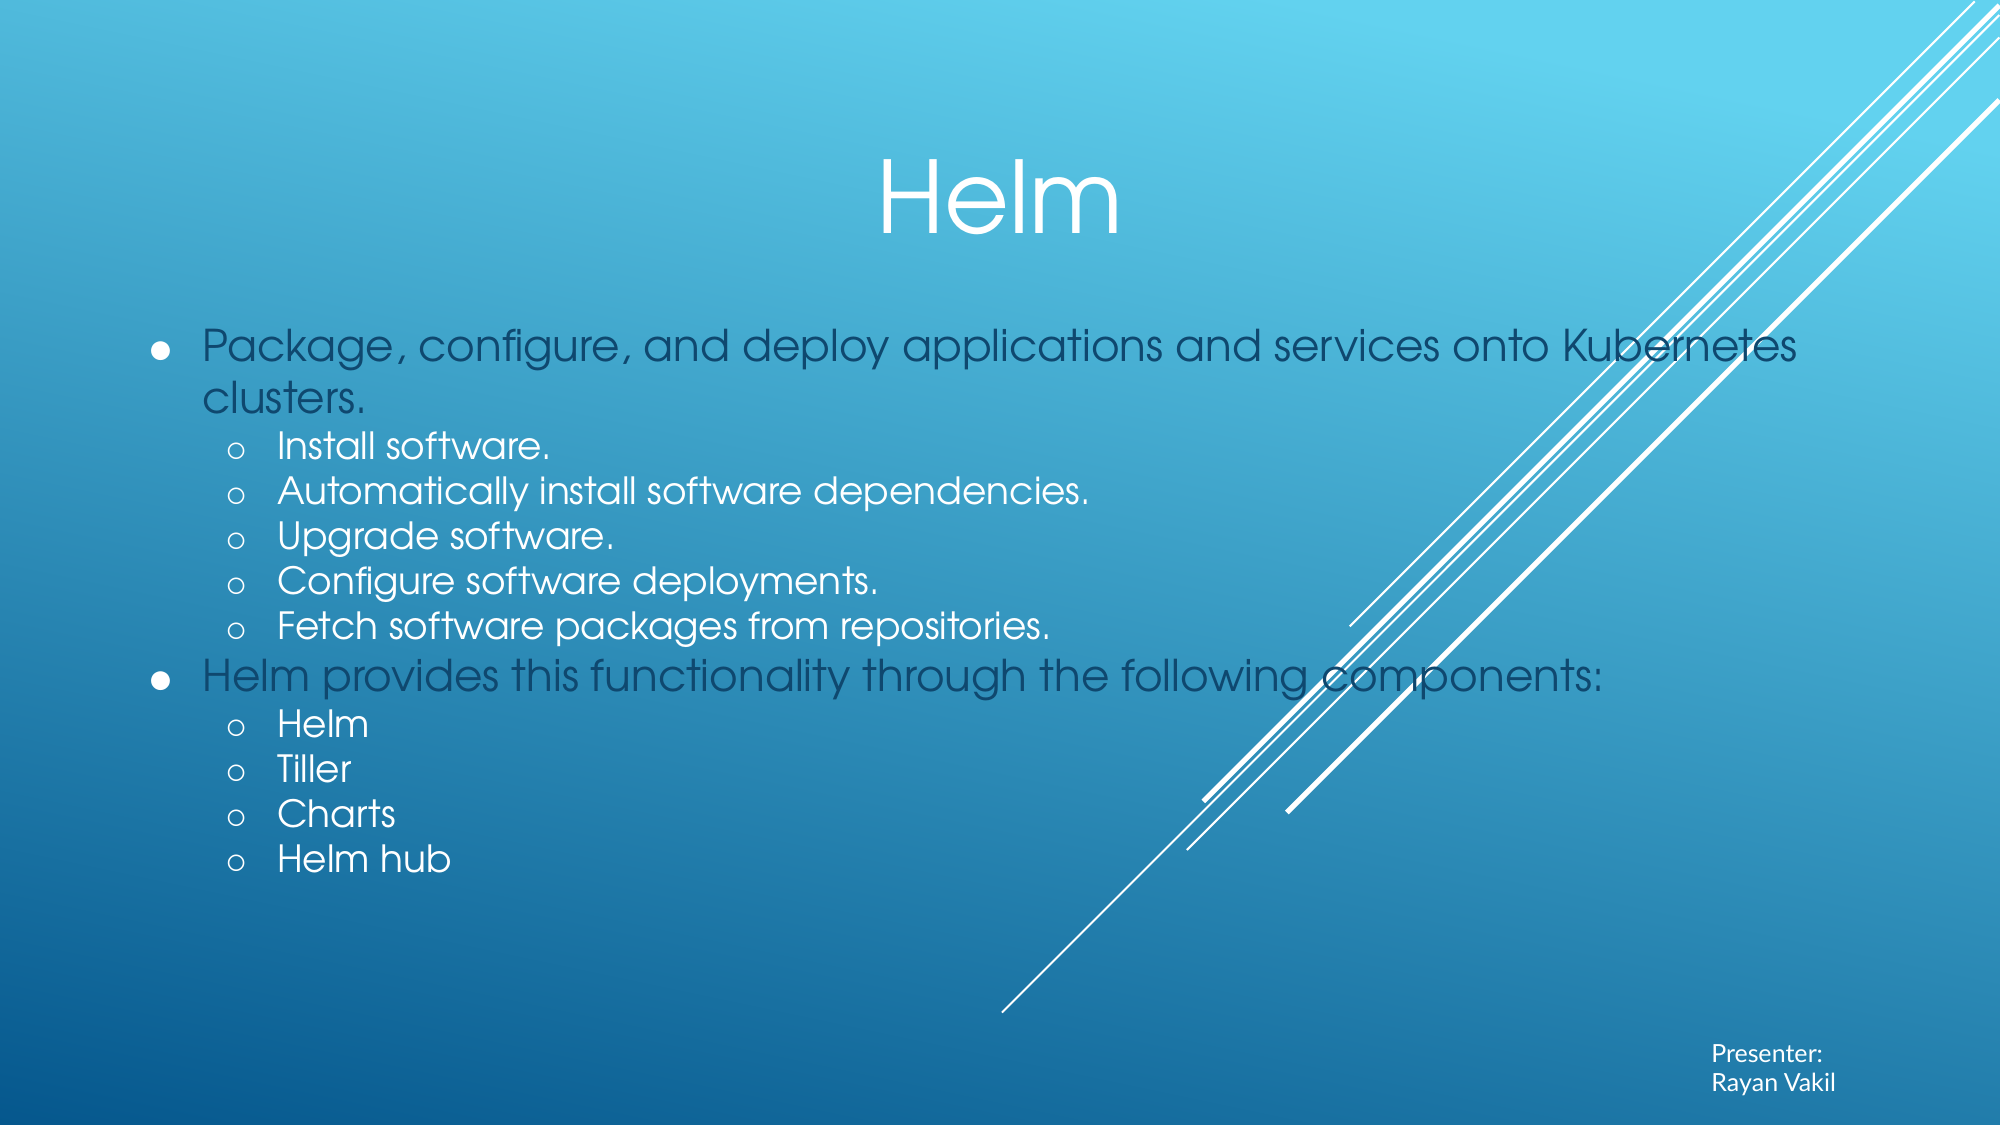

# Helm
Package, configure, and deploy applications and services onto Kubernetes clusters.
Install software.
Automatically install software dependencies.
Upgrade software.
Configure software deployments.
Fetch software packages from repositories.
Helm provides this functionality through the following components:
Helm
Tiller
Charts
Helm hub
Presenter:
Rayan Vakil